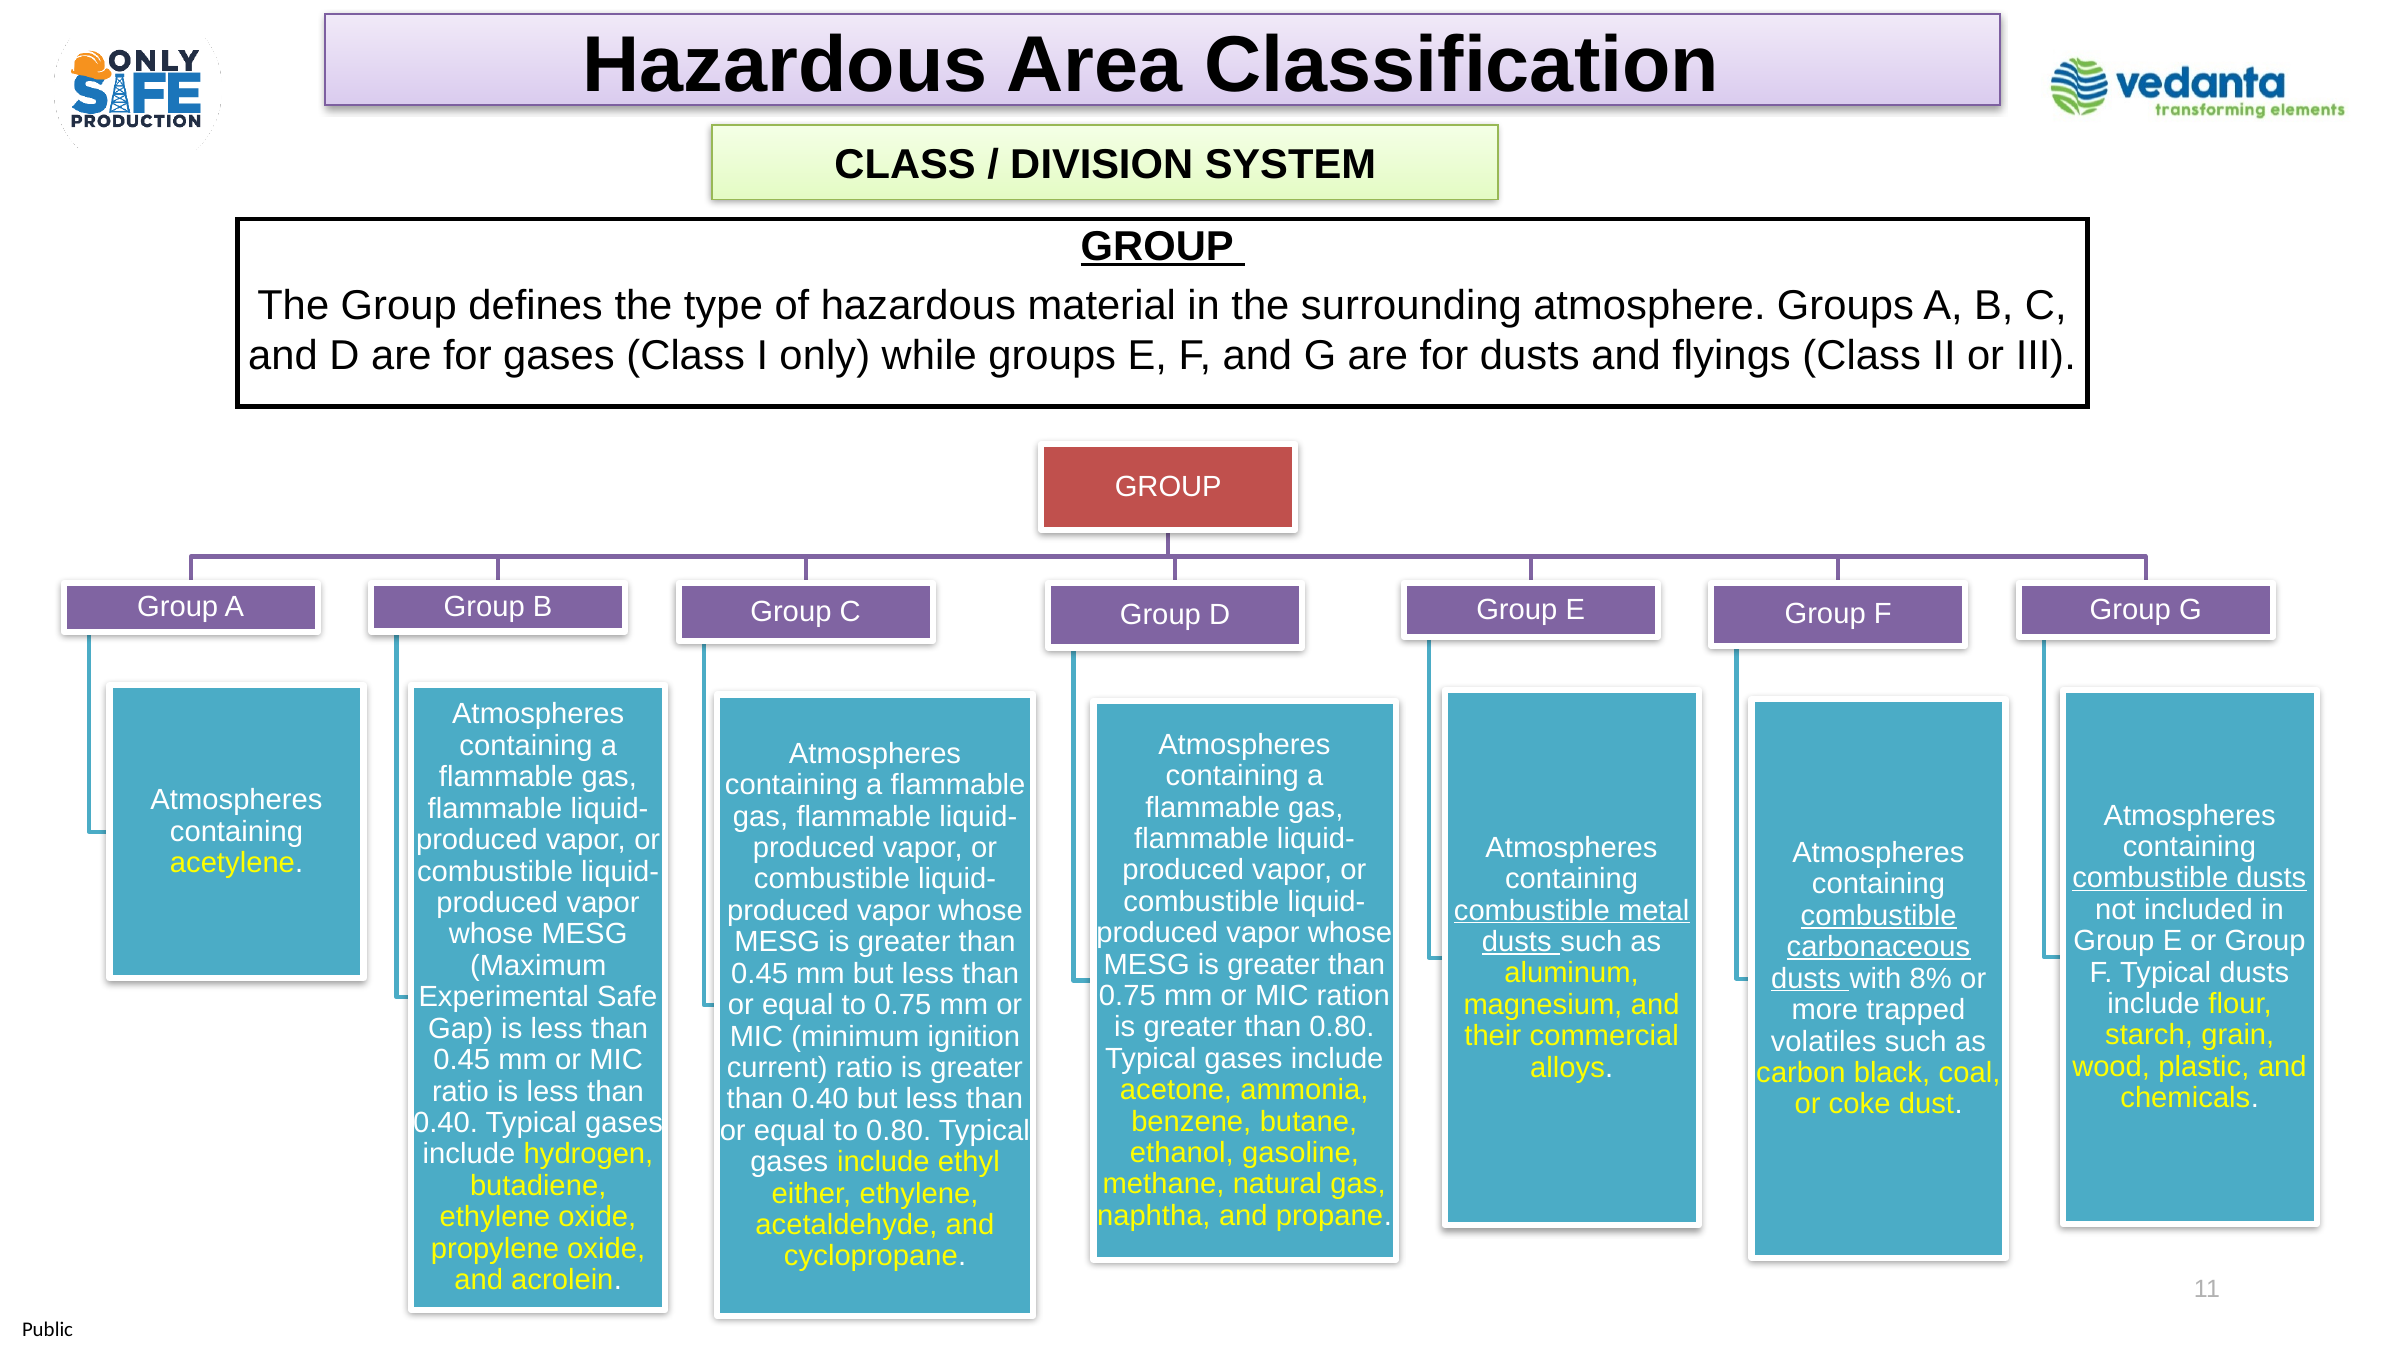

Hazardous Area Classification
# CLASS / DIVISION SYSTEM
GROUP
The Group defines the type of hazardous material in the surrounding atmosphere. Groups A, B, C, and D are for gases (Class I only) while groups E, F, and G are for dusts and flyings (Class II or III).
GROUP
Group A
Atmospheres containing acetylene.
Group B
Atmospheres containing a flammable gas, flammable liquid-produced vapor, or combustible liquid-produced vapor whose MESG (Maximum Experimental Safe Gap) is less than 0.45 mm or MIC ratio is less than 0.40. Typical gases include hydrogen, butadiene, ethylene oxide, propylene oxide, and acrolein.
Group C
Atmospheres containing a flammable gas, flammable liquid-produced vapor, or combustible liquid-produced vapor whose MESG is greater than 0.45 mm but less than or equal to 0.75 mm or MIC (minimum ignition current) ratio is greater than 0.40 but less than or equal to 0.80. Typical gases include ethyl either, ethylene, acetaldehyde, and cyclopropane.
Group D
Atmospheres containing a flammable gas, flammable liquid-produced vapor, or combustible liquid-produced vapor whose MESG is greater than 0.75 mm or MIC ration is greater than 0.80. Typical gases include acetone, ammonia, benzene, butane, ethanol, gasoline, methane, natural gas, naphtha, and propane.
Group E
Atmospheres containing combustible metal dusts such as aluminum, magnesium, and their commercial alloys.
Group F
Atmospheres containing combustible carbonaceous dusts with 8% or more trapped volatiles such as carbon black, coal, or coke dust.
Group G
Atmospheres containing combustible dusts not included in Group E or Group F. Typical dusts include flour, starch, grain, wood, plastic, and chemicals.
11